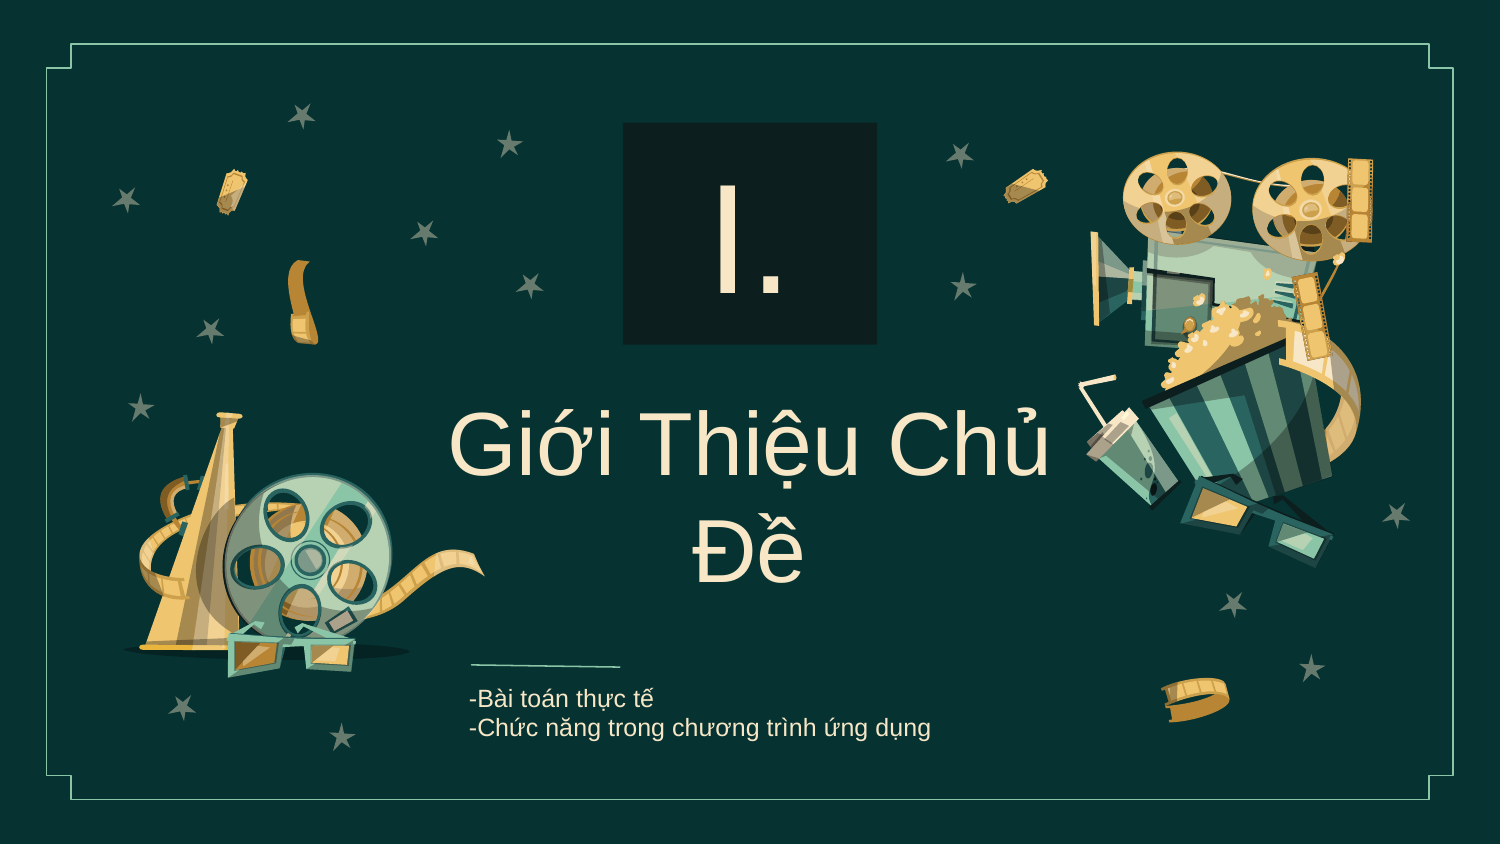

# I.

Giới Thiệu Chủ Đề

-Bài toán thực tế
-Chức năng trong chương trình ứng dụng